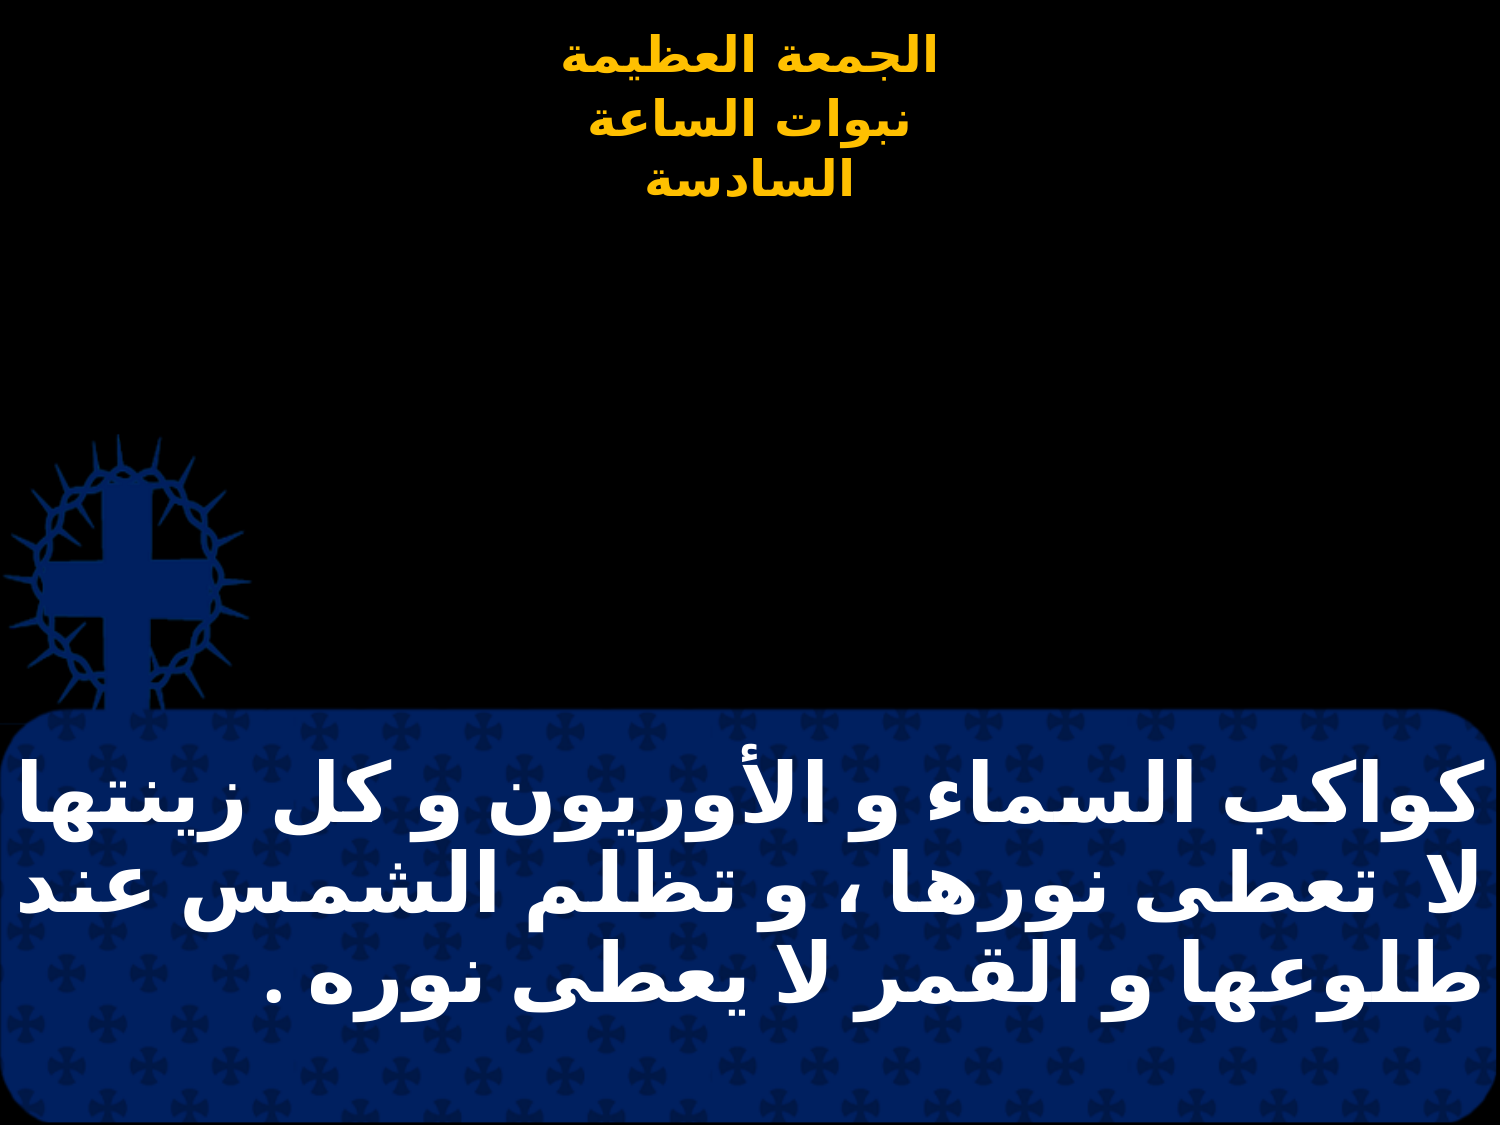

# كواكب السماء و الأوريون و كل زينتها لا  تعطى نورها ، و تظلم الشمس عند طلوعها و القمر لا يعطى نوره .